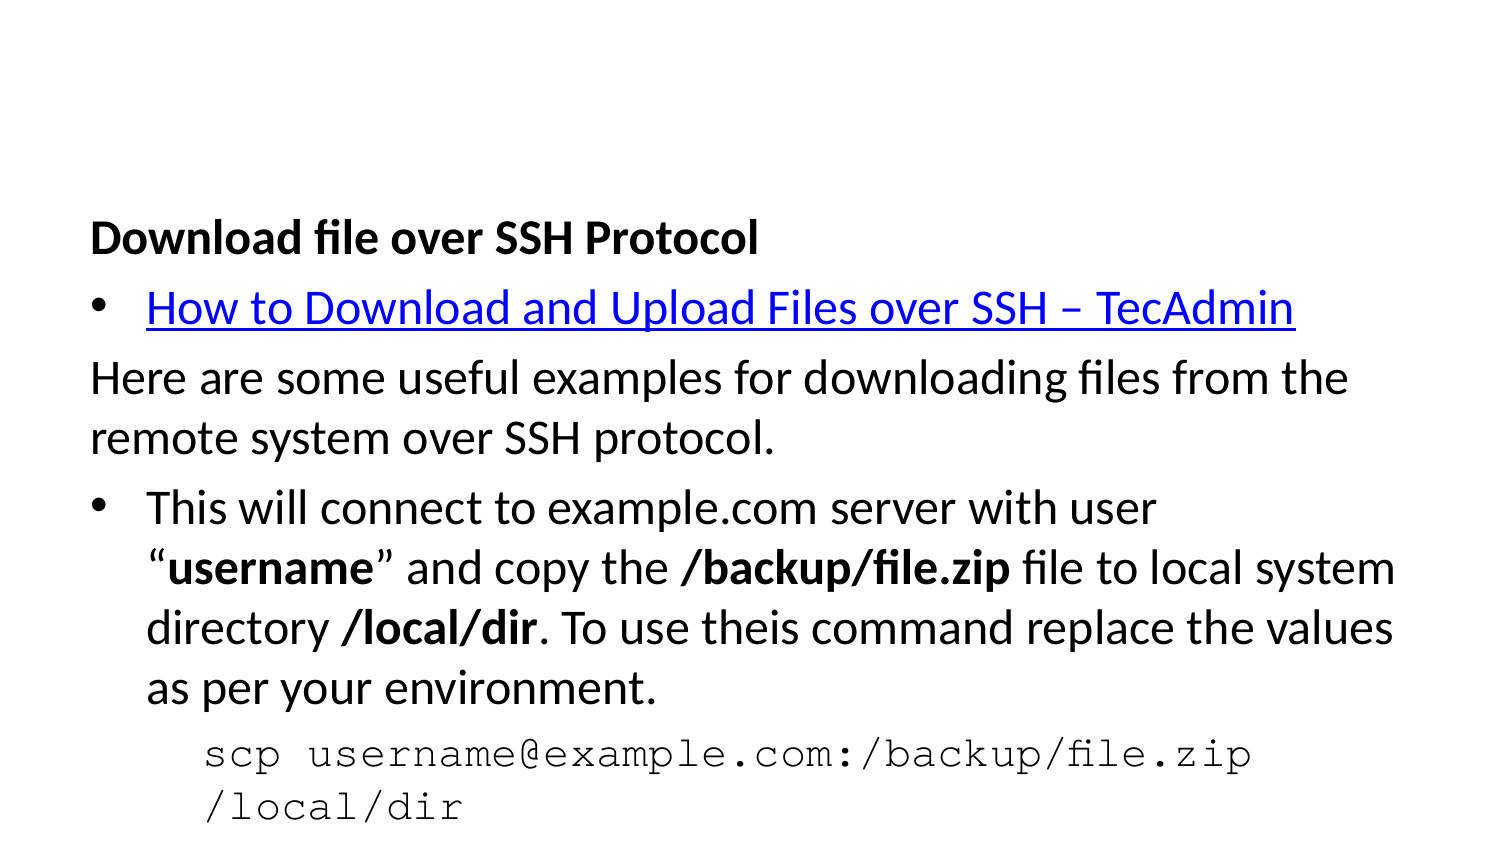

Download file over SSH Protocol
How to Download and Upload Files over SSH – TecAdmin
Here are some useful examples for downloading files from the remote system over SSH protocol.
This will connect to example.com server with user “username” and copy the /backup/file.zip file to local system directory /local/dir. To use theis command replace the values as per your environment.
scp username@example.com:/backup/file.zip /local/dir
If the SSH is running on a non-standard port, You can specify the port using -P option with SCP command.
scp -P 2222 username@example.com:/backup/file.zip /local/dir
If your remote server required a private key to connect server, You can use -i followed by a private key file path to connect your server using the SCP command. This can be helpful for AWS servers.
scp -i private_key.pem username@example.com:/backup/file.zip /local/dir